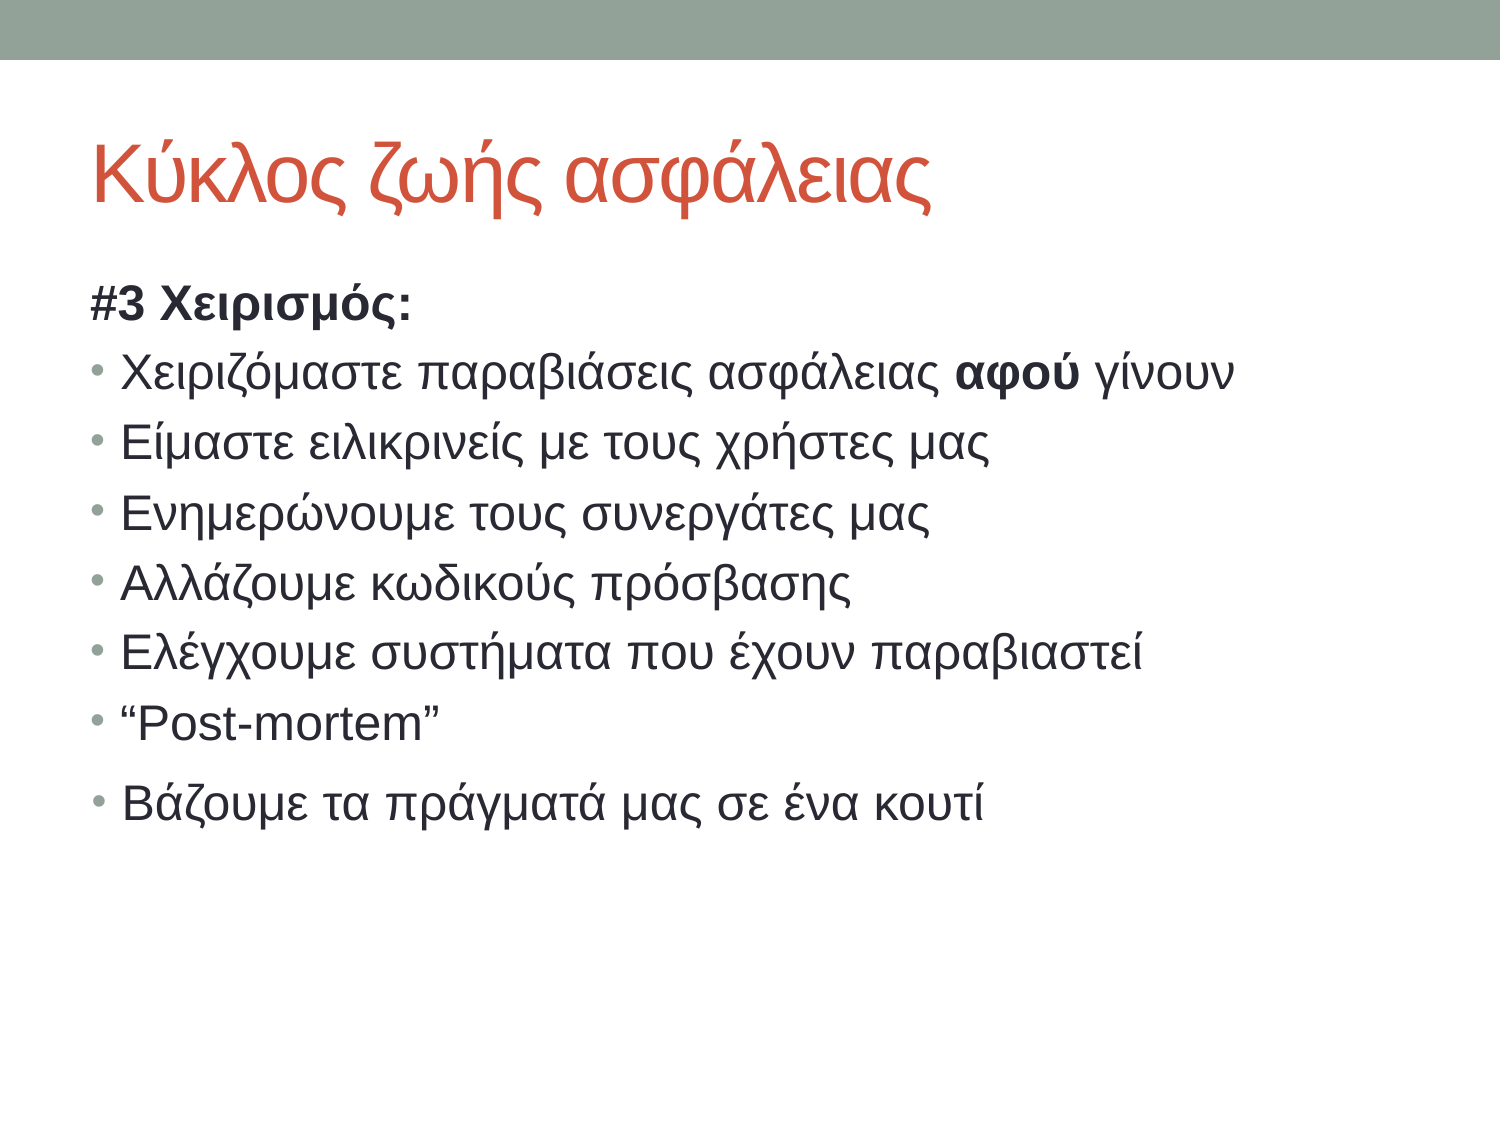

# Κύκλος ζωής ασφάλειας
#3 Χειρισμός:
Χειριζόμαστε παραβιάσεις ασφάλειας αφού γίνουν
Είμαστε ειλικρινείς με τους χρήστες μας
Ενημερώνουμε τους συνεργάτες μας
Αλλάζουμε κωδικούς πρόσβασης
Ελέγχουμε συστήματα που έχουν παραβιαστεί
“Post-mortem”
Βάζουμε τα πράγματά μας σε ένα κουτί